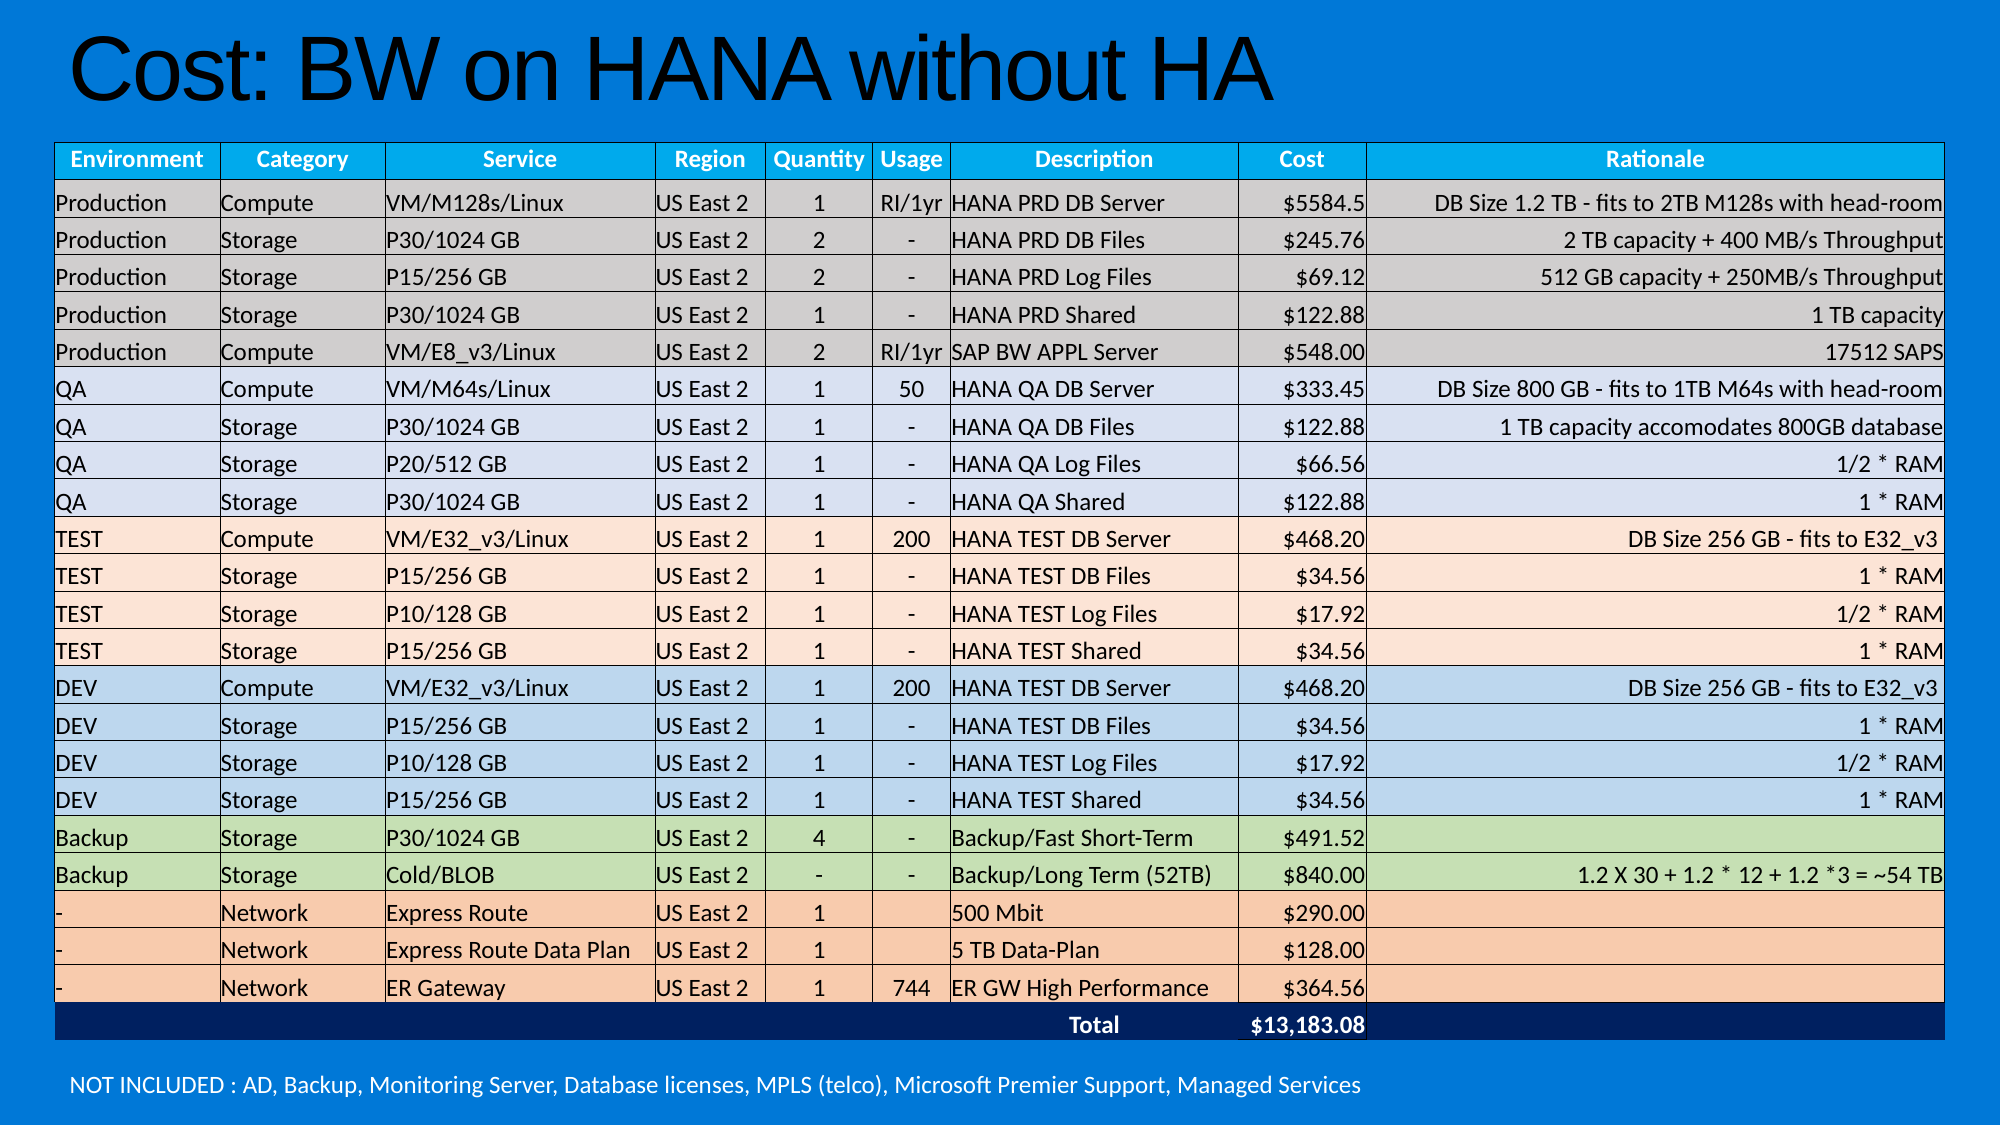

# Cost: BW on HANA without HA
| Environment | Category | Service | Region | Quantity | Usage | Description | Cost | Rationale |
| --- | --- | --- | --- | --- | --- | --- | --- | --- |
| Production | Compute | VM/M128s/Linux | US East 2 | 1 | RI/1yr | HANA PRD DB Server | $5584.5 | DB Size 1.2 TB - fits to 2TB M128s with head-room |
| Production | Storage | P30/1024 GB | US East 2 | 2 | - | HANA PRD DB Files | $245.76 | 2 TB capacity + 400 MB/s Throughput |
| Production | Storage | P15/256 GB | US East 2 | 2 | - | HANA PRD Log Files | $69.12 | 512 GB capacity + 250MB/s Throughput |
| Production | Storage | P30/1024 GB | US East 2 | 1 | - | HANA PRD Shared | $122.88 | 1 TB capacity |
| Production | Compute | VM/E8\_v3/Linux | US East 2 | 2 | RI/1yr | SAP BW APPL Server | $548.00 | 17512 SAPS |
| QA | Compute | VM/M64s/Linux | US East 2 | 1 | 50 | HANA QA DB Server | $333.45 | DB Size 800 GB - fits to 1TB M64s with head-room |
| QA | Storage | P30/1024 GB | US East 2 | 1 | - | HANA QA DB Files | $122.88 | 1 TB capacity accomodates 800GB database |
| QA | Storage | P20/512 GB | US East 2 | 1 | - | HANA QA Log Files | $66.56 | 1/2 \* RAM |
| QA | Storage | P30/1024 GB | US East 2 | 1 | - | HANA QA Shared | $122.88 | 1 \* RAM |
| TEST | Compute | VM/E32\_v3/Linux | US East 2 | 1 | 200 | HANA TEST DB Server | $468.20 | DB Size 256 GB - fits to E32\_v3 |
| TEST | Storage | P15/256 GB | US East 2 | 1 | - | HANA TEST DB Files | $34.56 | 1 \* RAM |
| TEST | Storage | P10/128 GB | US East 2 | 1 | - | HANA TEST Log Files | $17.92 | 1/2 \* RAM |
| TEST | Storage | P15/256 GB | US East 2 | 1 | - | HANA TEST Shared | $34.56 | 1 \* RAM |
| DEV | Compute | VM/E32\_v3/Linux | US East 2 | 1 | 200 | HANA TEST DB Server | $468.20 | DB Size 256 GB - fits to E32\_v3 |
| DEV | Storage | P15/256 GB | US East 2 | 1 | - | HANA TEST DB Files | $34.56 | 1 \* RAM |
| DEV | Storage | P10/128 GB | US East 2 | 1 | - | HANA TEST Log Files | $17.92 | 1/2 \* RAM |
| DEV | Storage | P15/256 GB | US East 2 | 1 | - | HANA TEST Shared | $34.56 | 1 \* RAM |
| Backup | Storage | P30/1024 GB | US East 2 | 4 | - | Backup/Fast Short-Term | $491.52 |  |
| Backup | Storage | Cold/BLOB | US East 2 | - | - | Backup/Long Term (52TB) | $840.00 | 1.2 X 30 + 1.2 \* 12 + 1.2 \*3 = ~54 TB |
| - | Network | Express Route | US East 2 | 1 |  | 500 Mbit | $290.00 |  |
| - | Network | Express Route Data Plan | US East 2 | 1 |  | 5 TB Data-Plan | $128.00 |  |
| - | Network | ER Gateway | US East 2 | 1 | 744 | ER GW High Performance | $364.56 |  |
|  |  |  |  |  |  | Total | $13,183.08 |  |
NOT INCLUDED : AD, Backup, Monitoring Server, Database licenses, MPLS (telco), Microsoft Premier Support, Managed Services